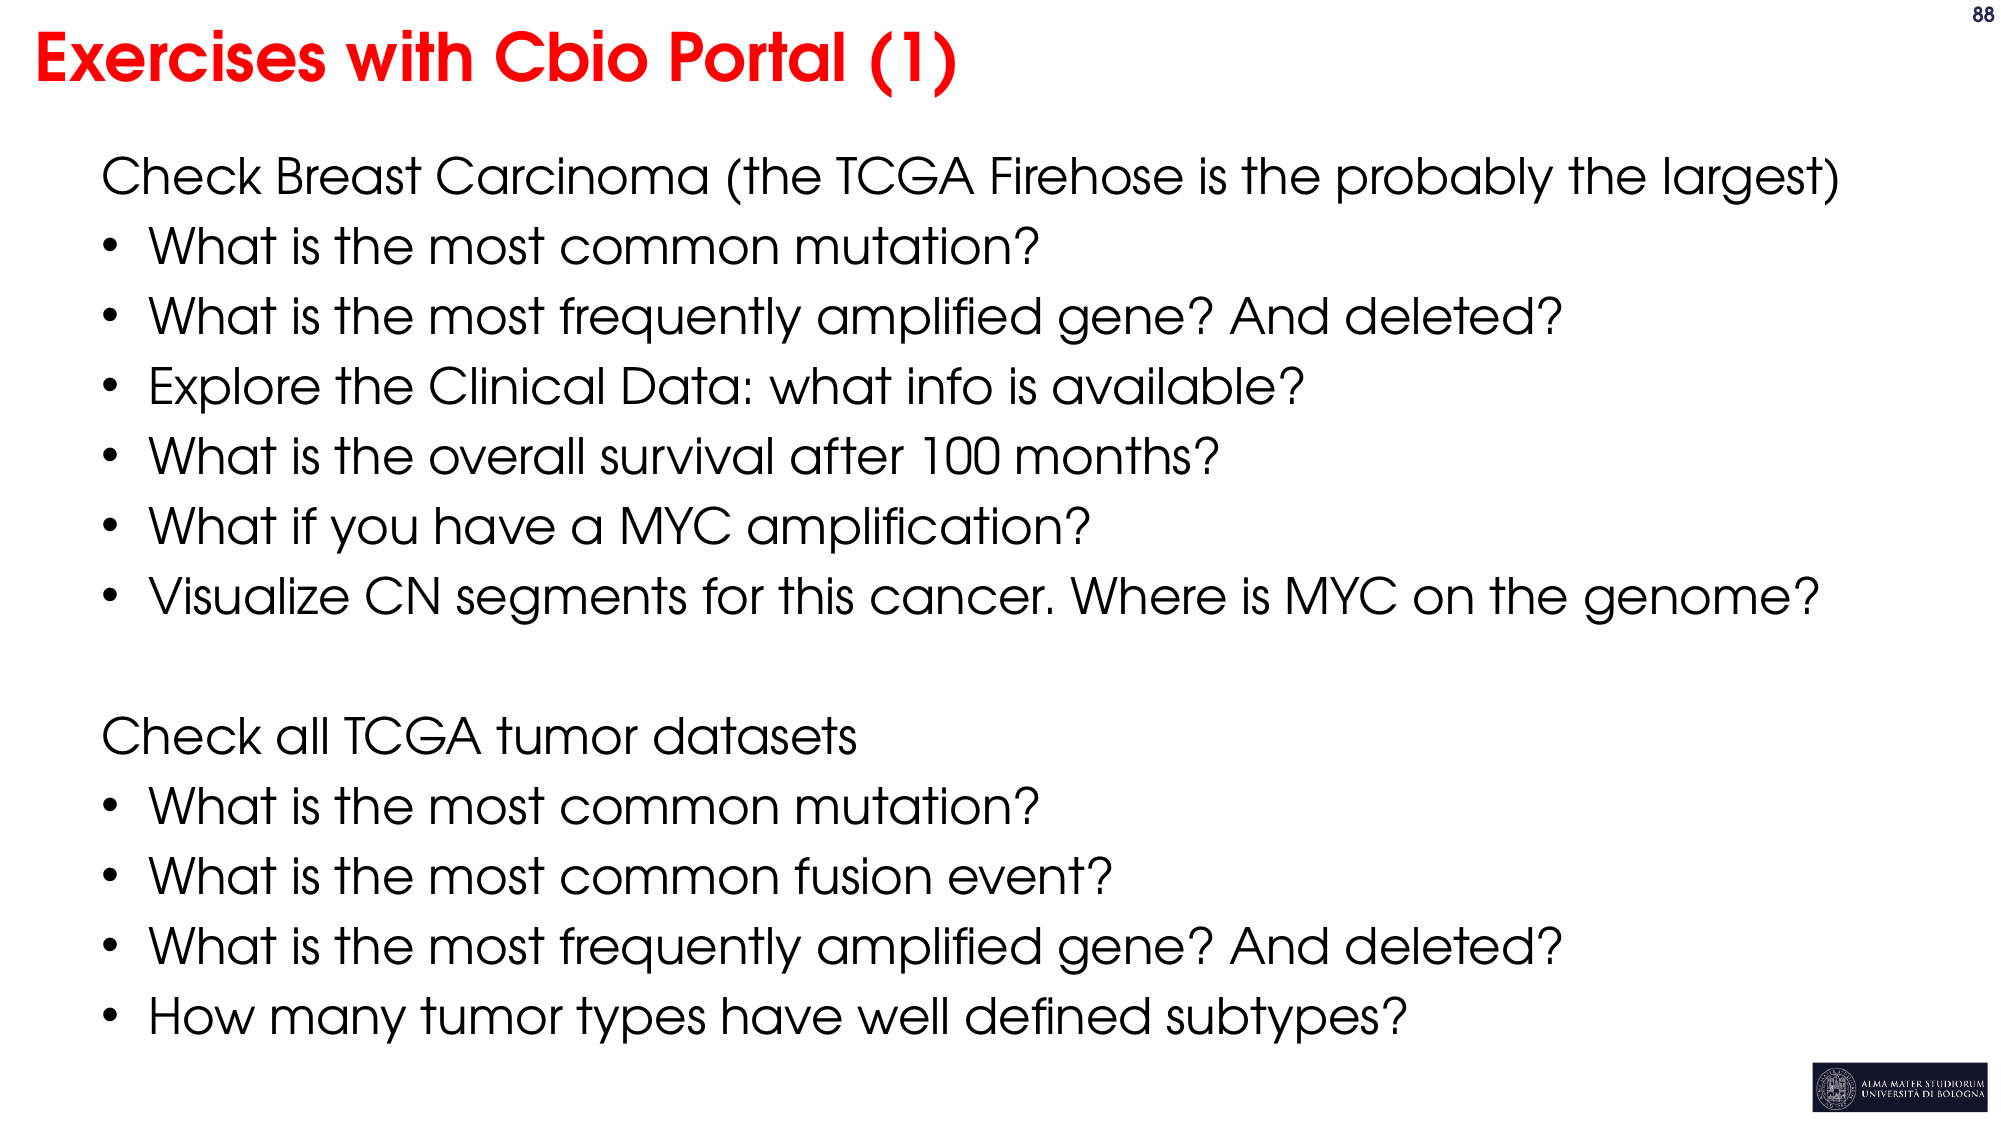

Exercises with Cbio Portal (1)
Check Breast Carcinoma (the TCGA Firehose is the probably the largest)
What is the most common mutation?
What is the most frequently amplified gene? And deleted?
Explore the Clinical Data: what info is available?
What is the overall survival after 100 months?
What if you have a MYC amplification?
Visualize CN segments for this cancer. Where is MYC on the genome?

Check all TCGA tumor datasets
What is the most common mutation?
What is the most common fusion event?
What is the most frequently amplified gene? And deleted?
How many tumor types have well defined subtypes?